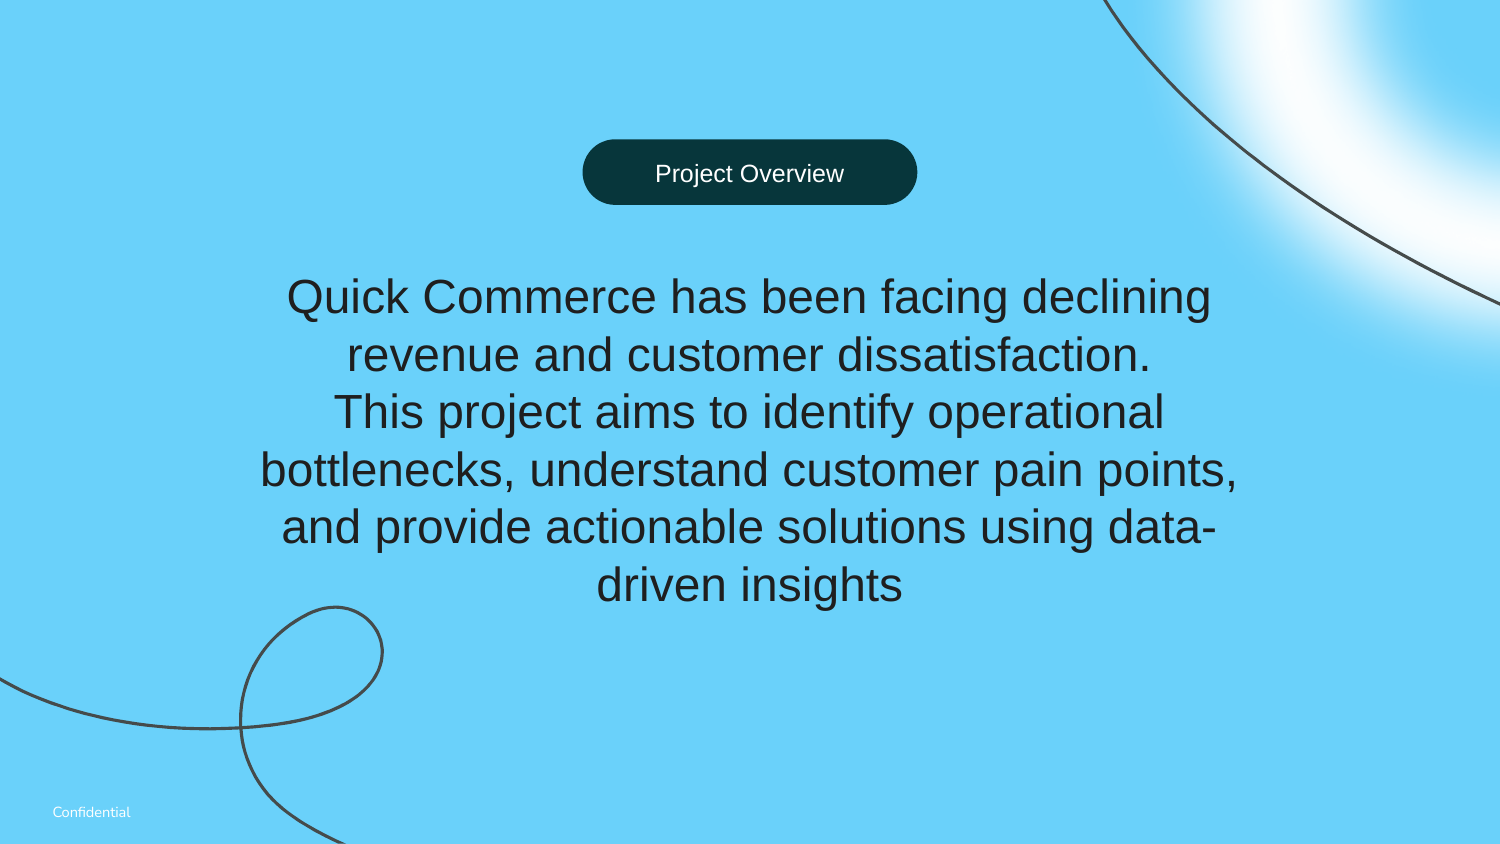

Project Overview
# Quick Commerce has been facing declining revenue and customer dissatisfaction.
This project aims to identify operational bottlenecks, understand customer pain points, and provide actionable solutions using data-driven insights
Confidential